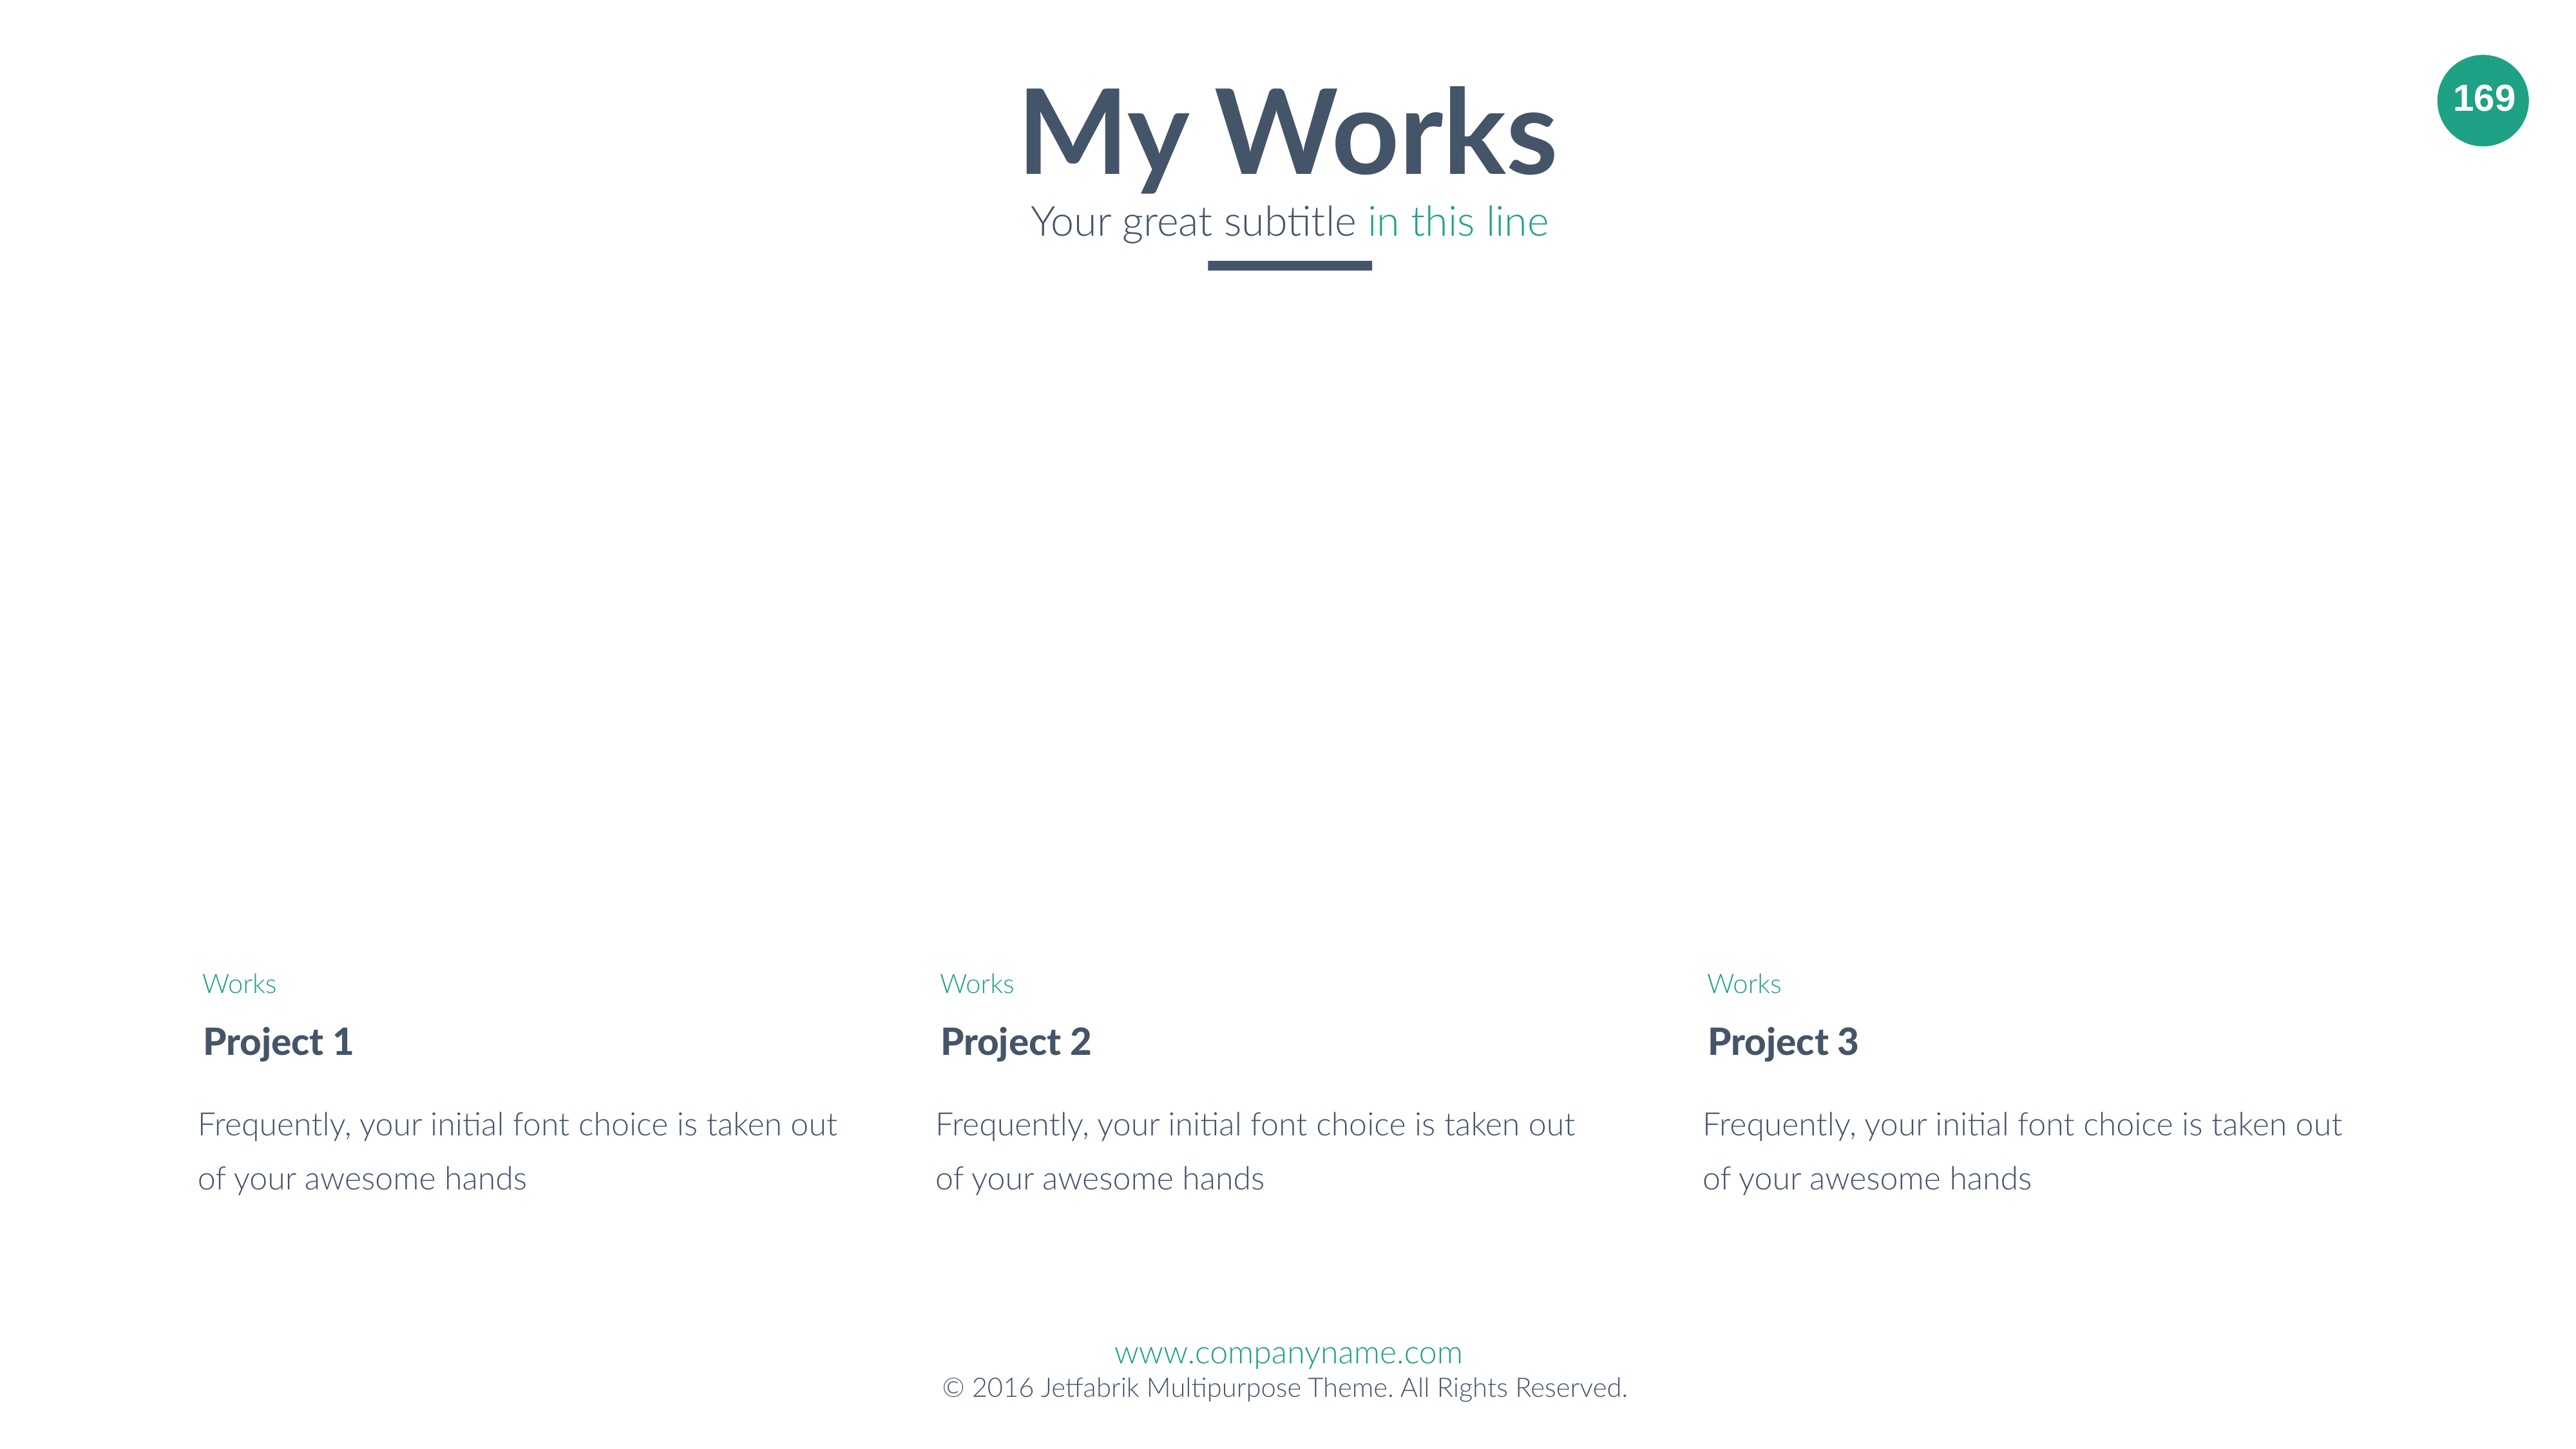

My Works
Your great subtitle in this line

Works
Works
Works
Project 1
Project 2
Project 3
Frequently, your initial font choice is taken out of your awesome hands
Frequently, your initial font choice is taken out of your awesome hands
Frequently, your initial font choice is taken out of your awesome hands